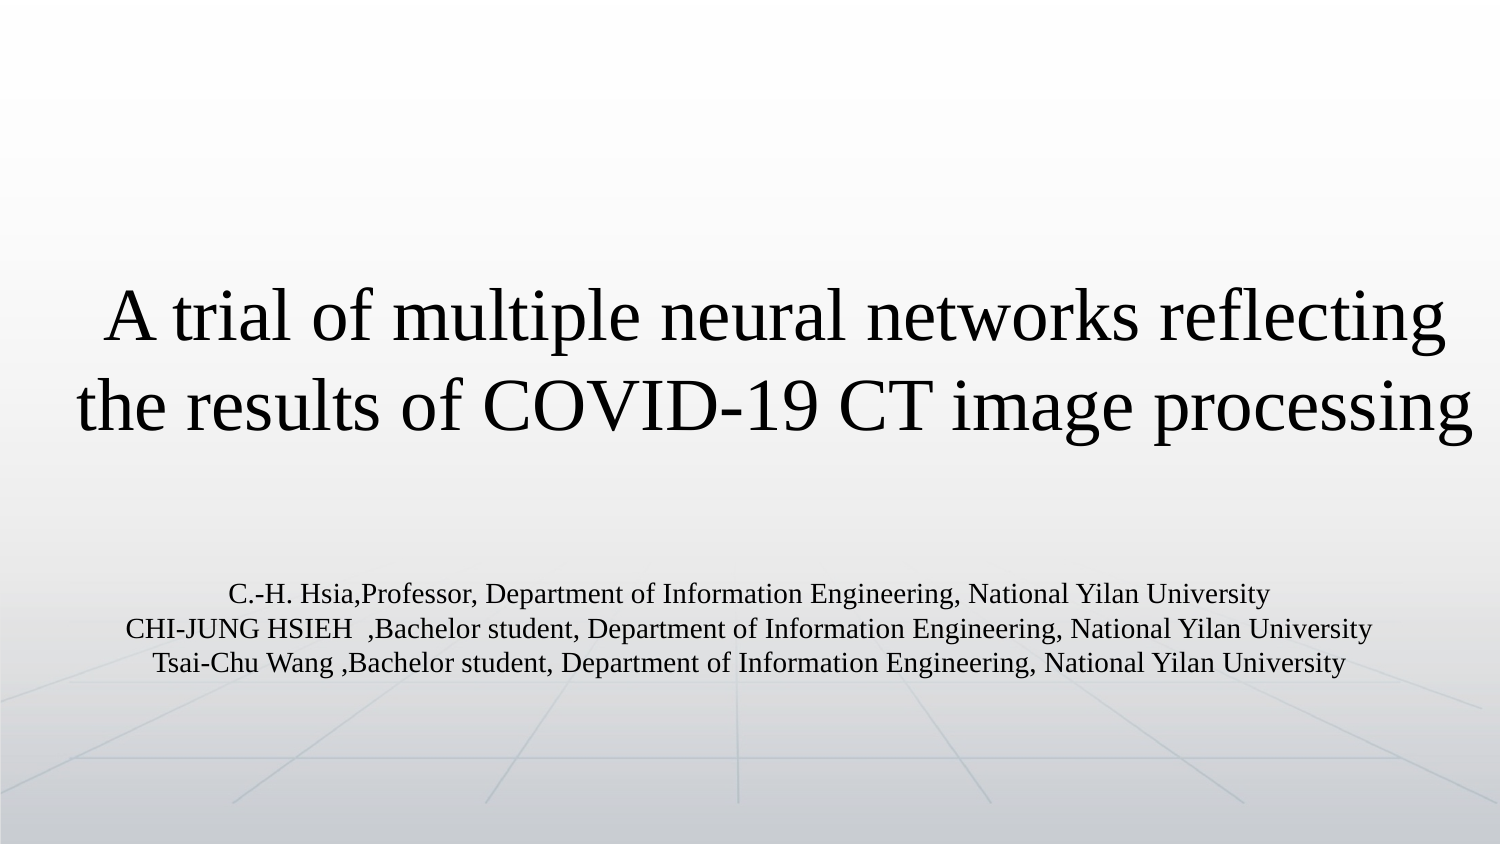

# A trial of multiple neural networks reflecting the results of COVID-19 CT image processing
C.-H. Hsia,Professor, Department of Information Engineering, National Yilan University
CHI-JUNG HSIEH  ,Bachelor student, Department of Information Engineering, National Yilan University
Tsai-Chu Wang ,Bachelor student, Department of Information Engineering, National Yilan University